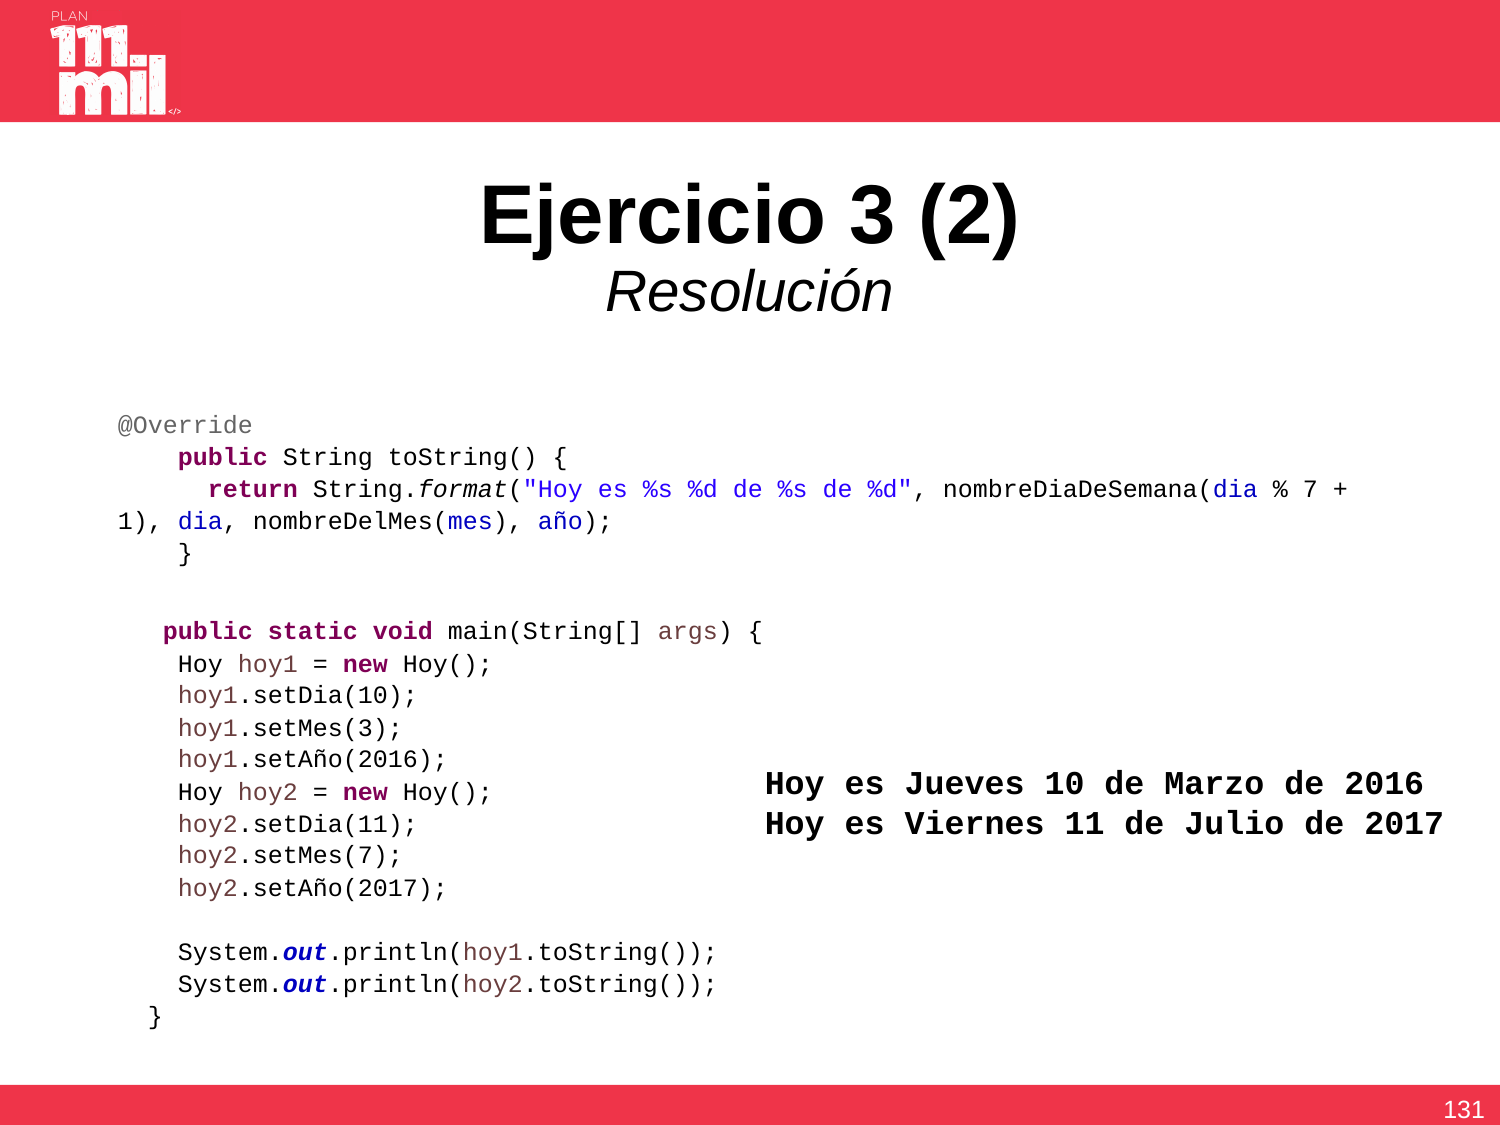

# Ejercicio 3 (2) Resolución
@Override
    public String toString() {
      return String.format("Hoy es %s %d de %s de %d", nombreDiaDeSemana(dia % 7 + 1), dia, nombreDelMes(mes), año);
    }
   public static void main(String[] args) {
    Hoy hoy1 = new Hoy();
    hoy1.setDia(10);
    hoy1.setMes(3);
    hoy1.setAño(2016);
    Hoy hoy2 = new Hoy();
    hoy2.setDia(11);
    hoy2.setMes(7);
    hoy2.setAño(2017);

    System.out.println(hoy1.toString());
    System.out.println(hoy2.toString());
  }
Hoy es Jueves 10 de Marzo de 2016
Hoy es Viernes 11 de Julio de 2017
131